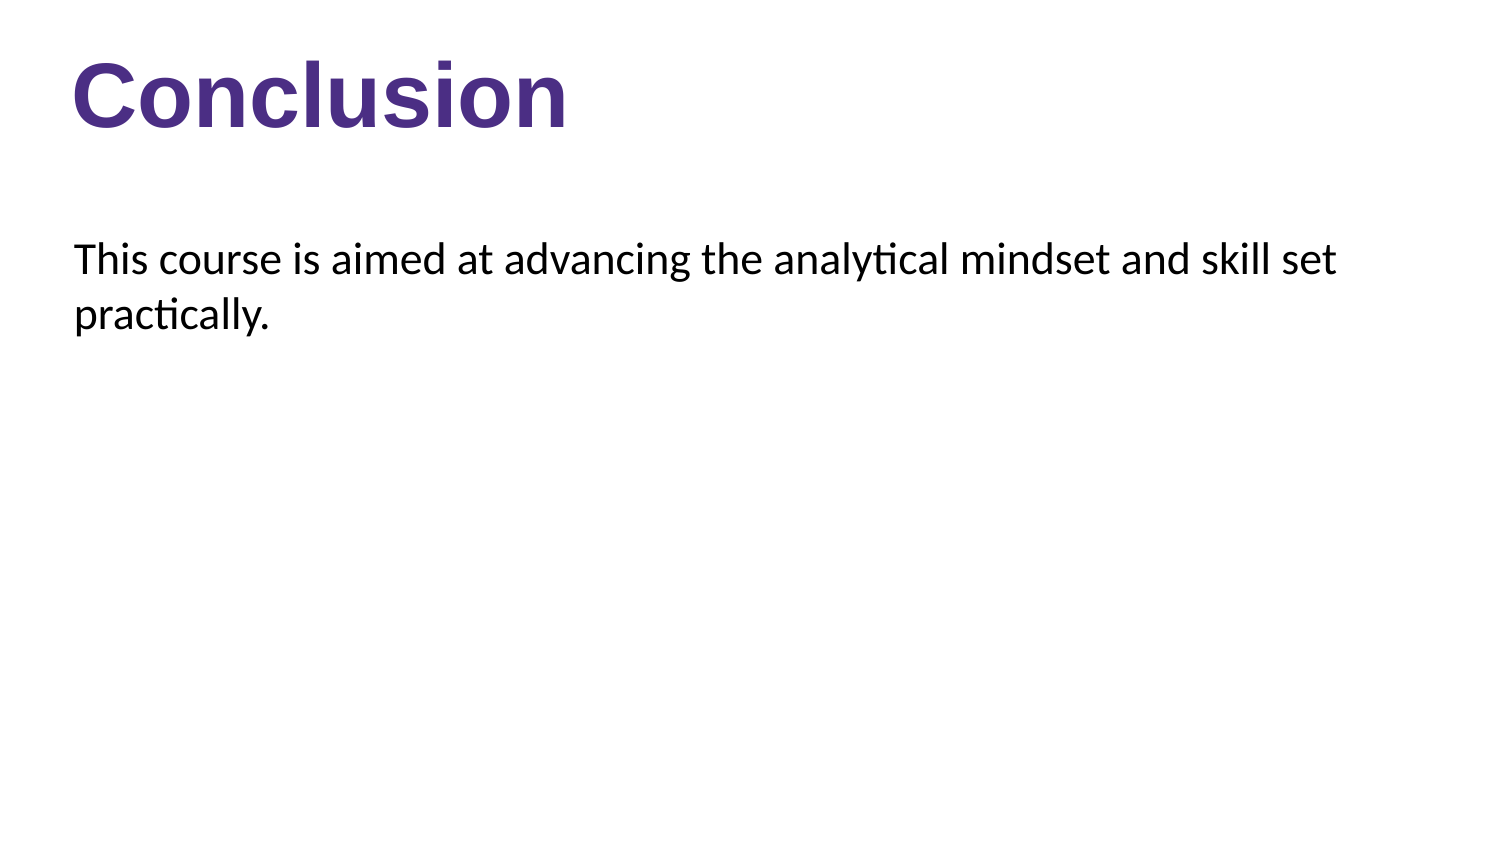

Conclusion

This course is aimed at advancing the analytical mindset and skill set practically.